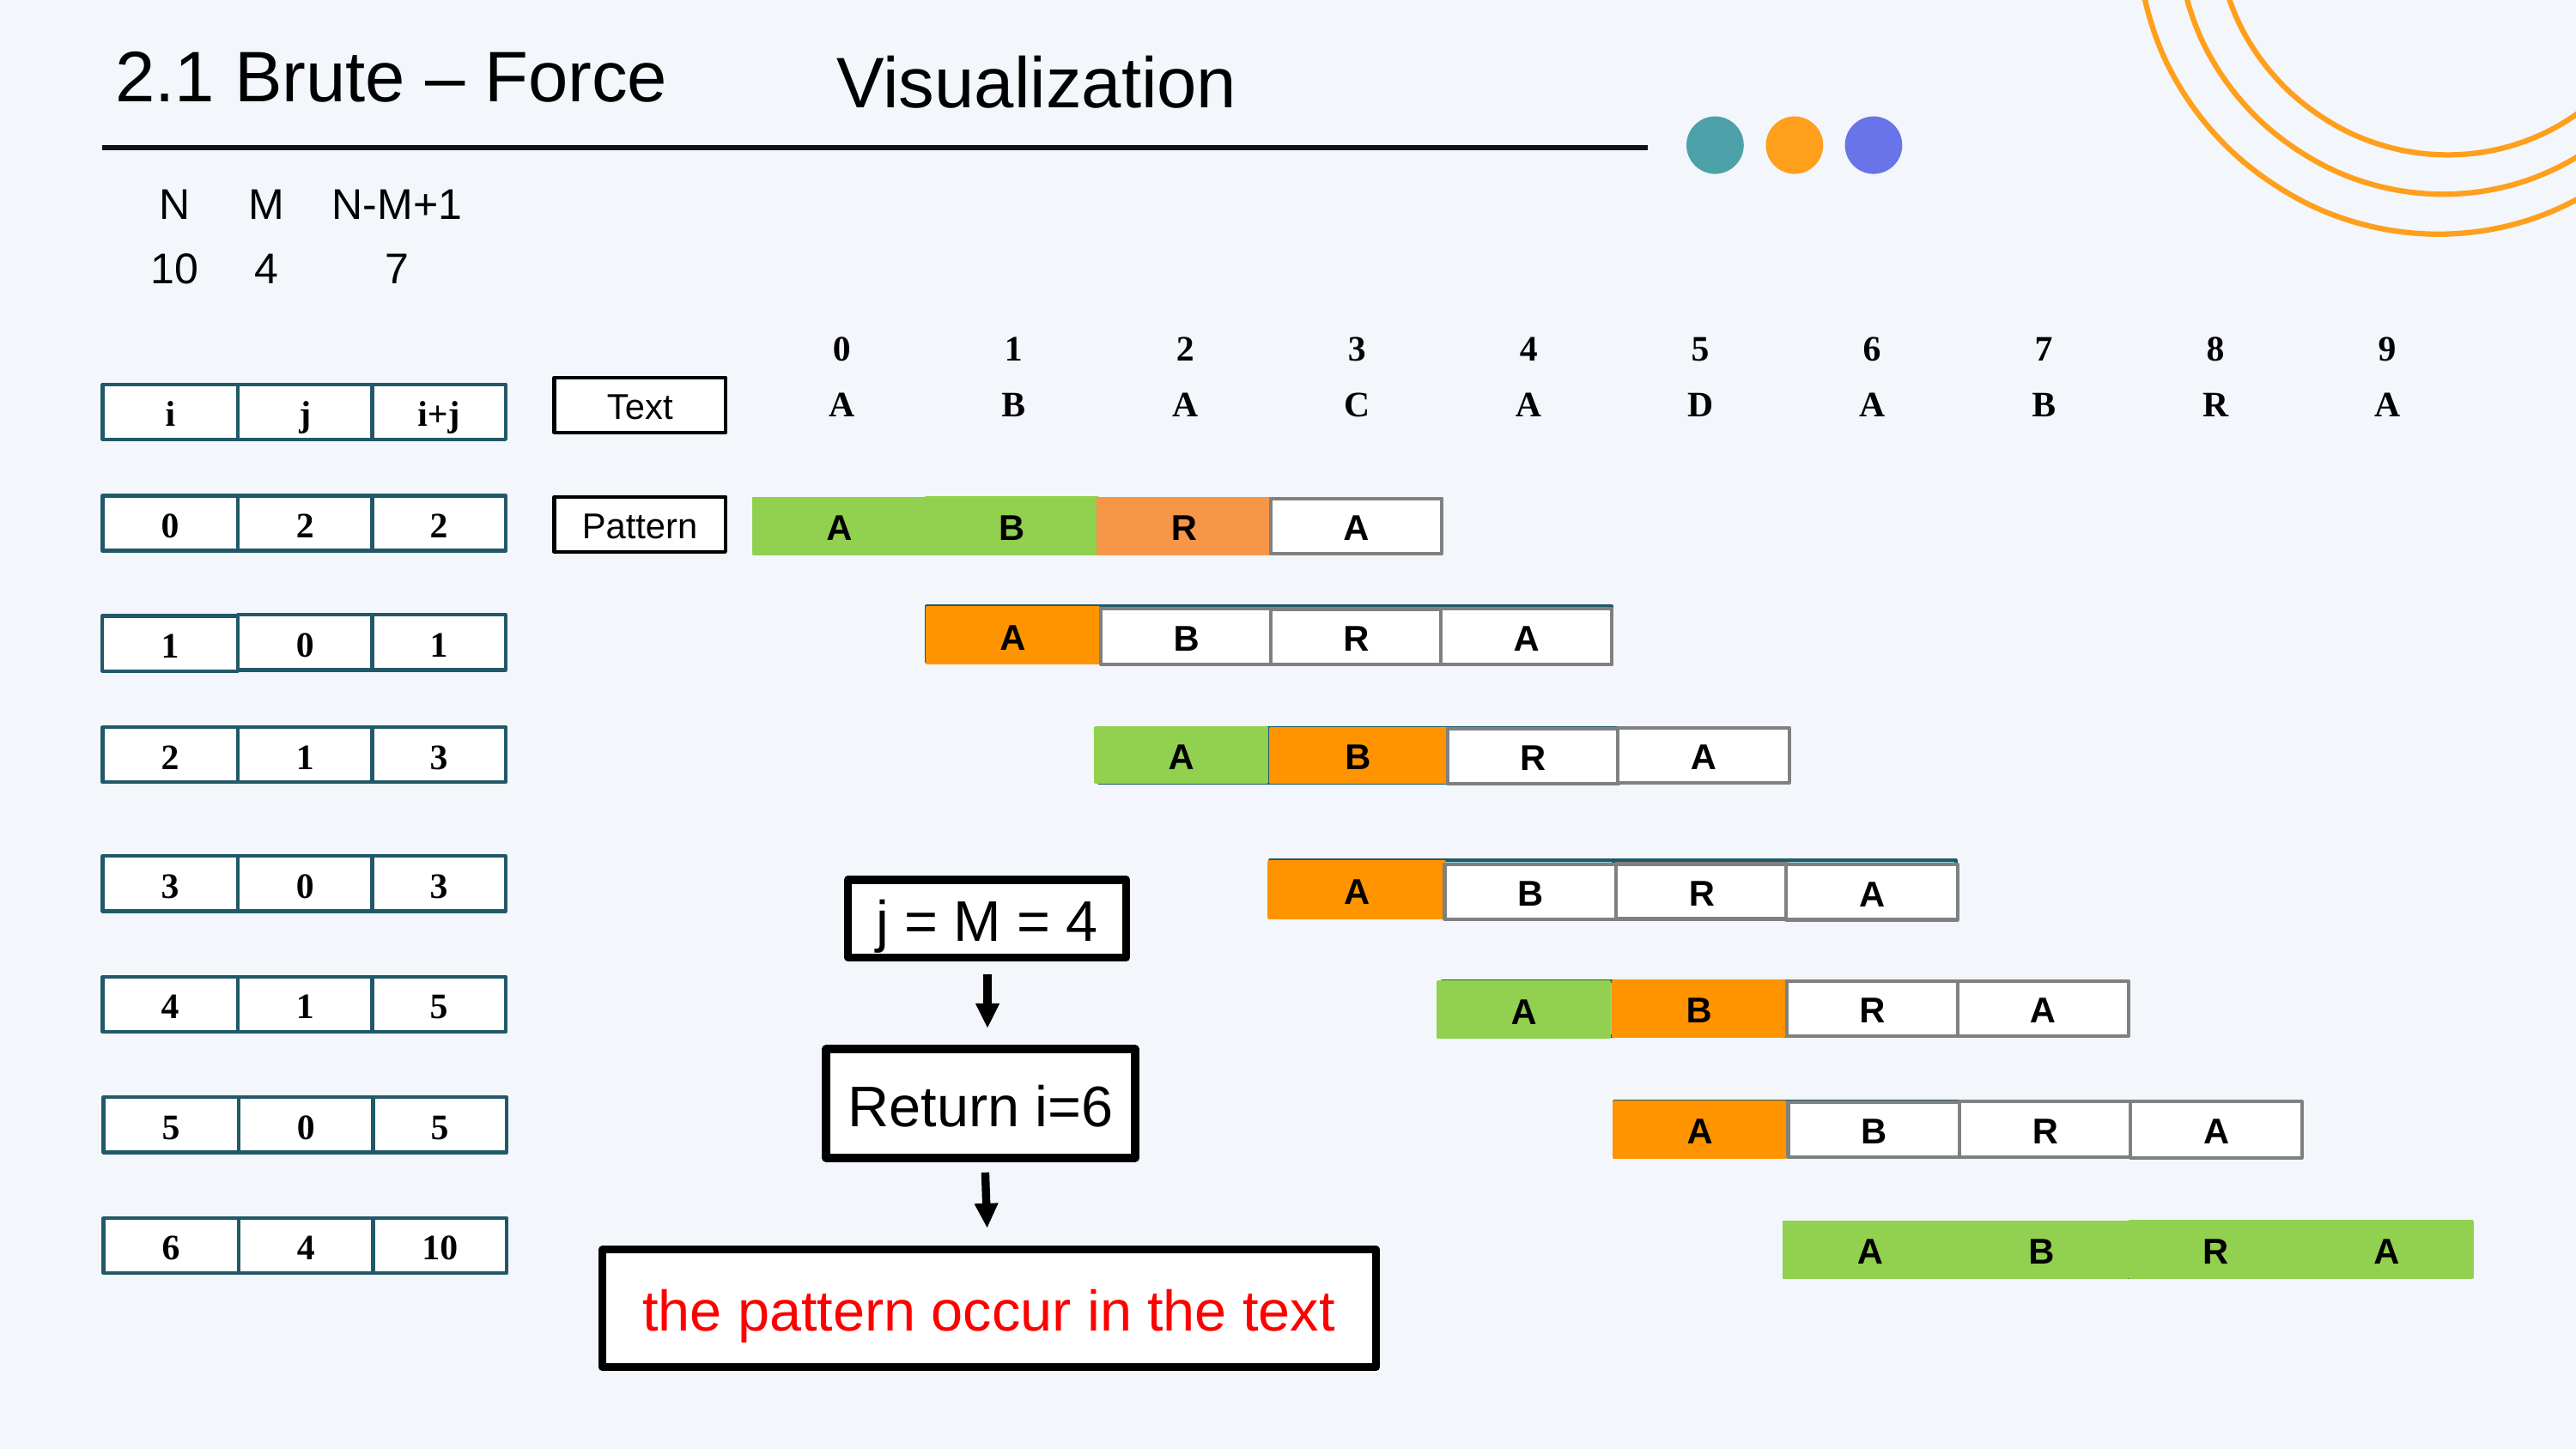

2.1 Brute – Force
Visualization

| N | M | N-M+1 |
| --- | --- | --- |
| 10 | 4 | 7 |
| 0 | 1 | 2 | 3 | 4 | 5 | 6 | 7 | 8 | 9 |
| --- | --- | --- | --- | --- | --- | --- | --- | --- | --- |
| A | B | A | C | A | D | A | B | R | A |
Text
i+j
j
i
2
2
0
Pattern
B
A
R
A
B
R
A
A
A
B
R
A
A
B
A
R
1
0
1
3
1
2
A
B
R
A
A
A
B
R
3
0
3
A
B
R
A
A
R
B
A
j = M = 4
5
1
4
A
A
B
R
A
R
B
A
Return i=6
5
0
5
R
A
B
R
A
A
A
B
10
4
6
A
R
A
B
R
A
A
B
the pattern occur in the text